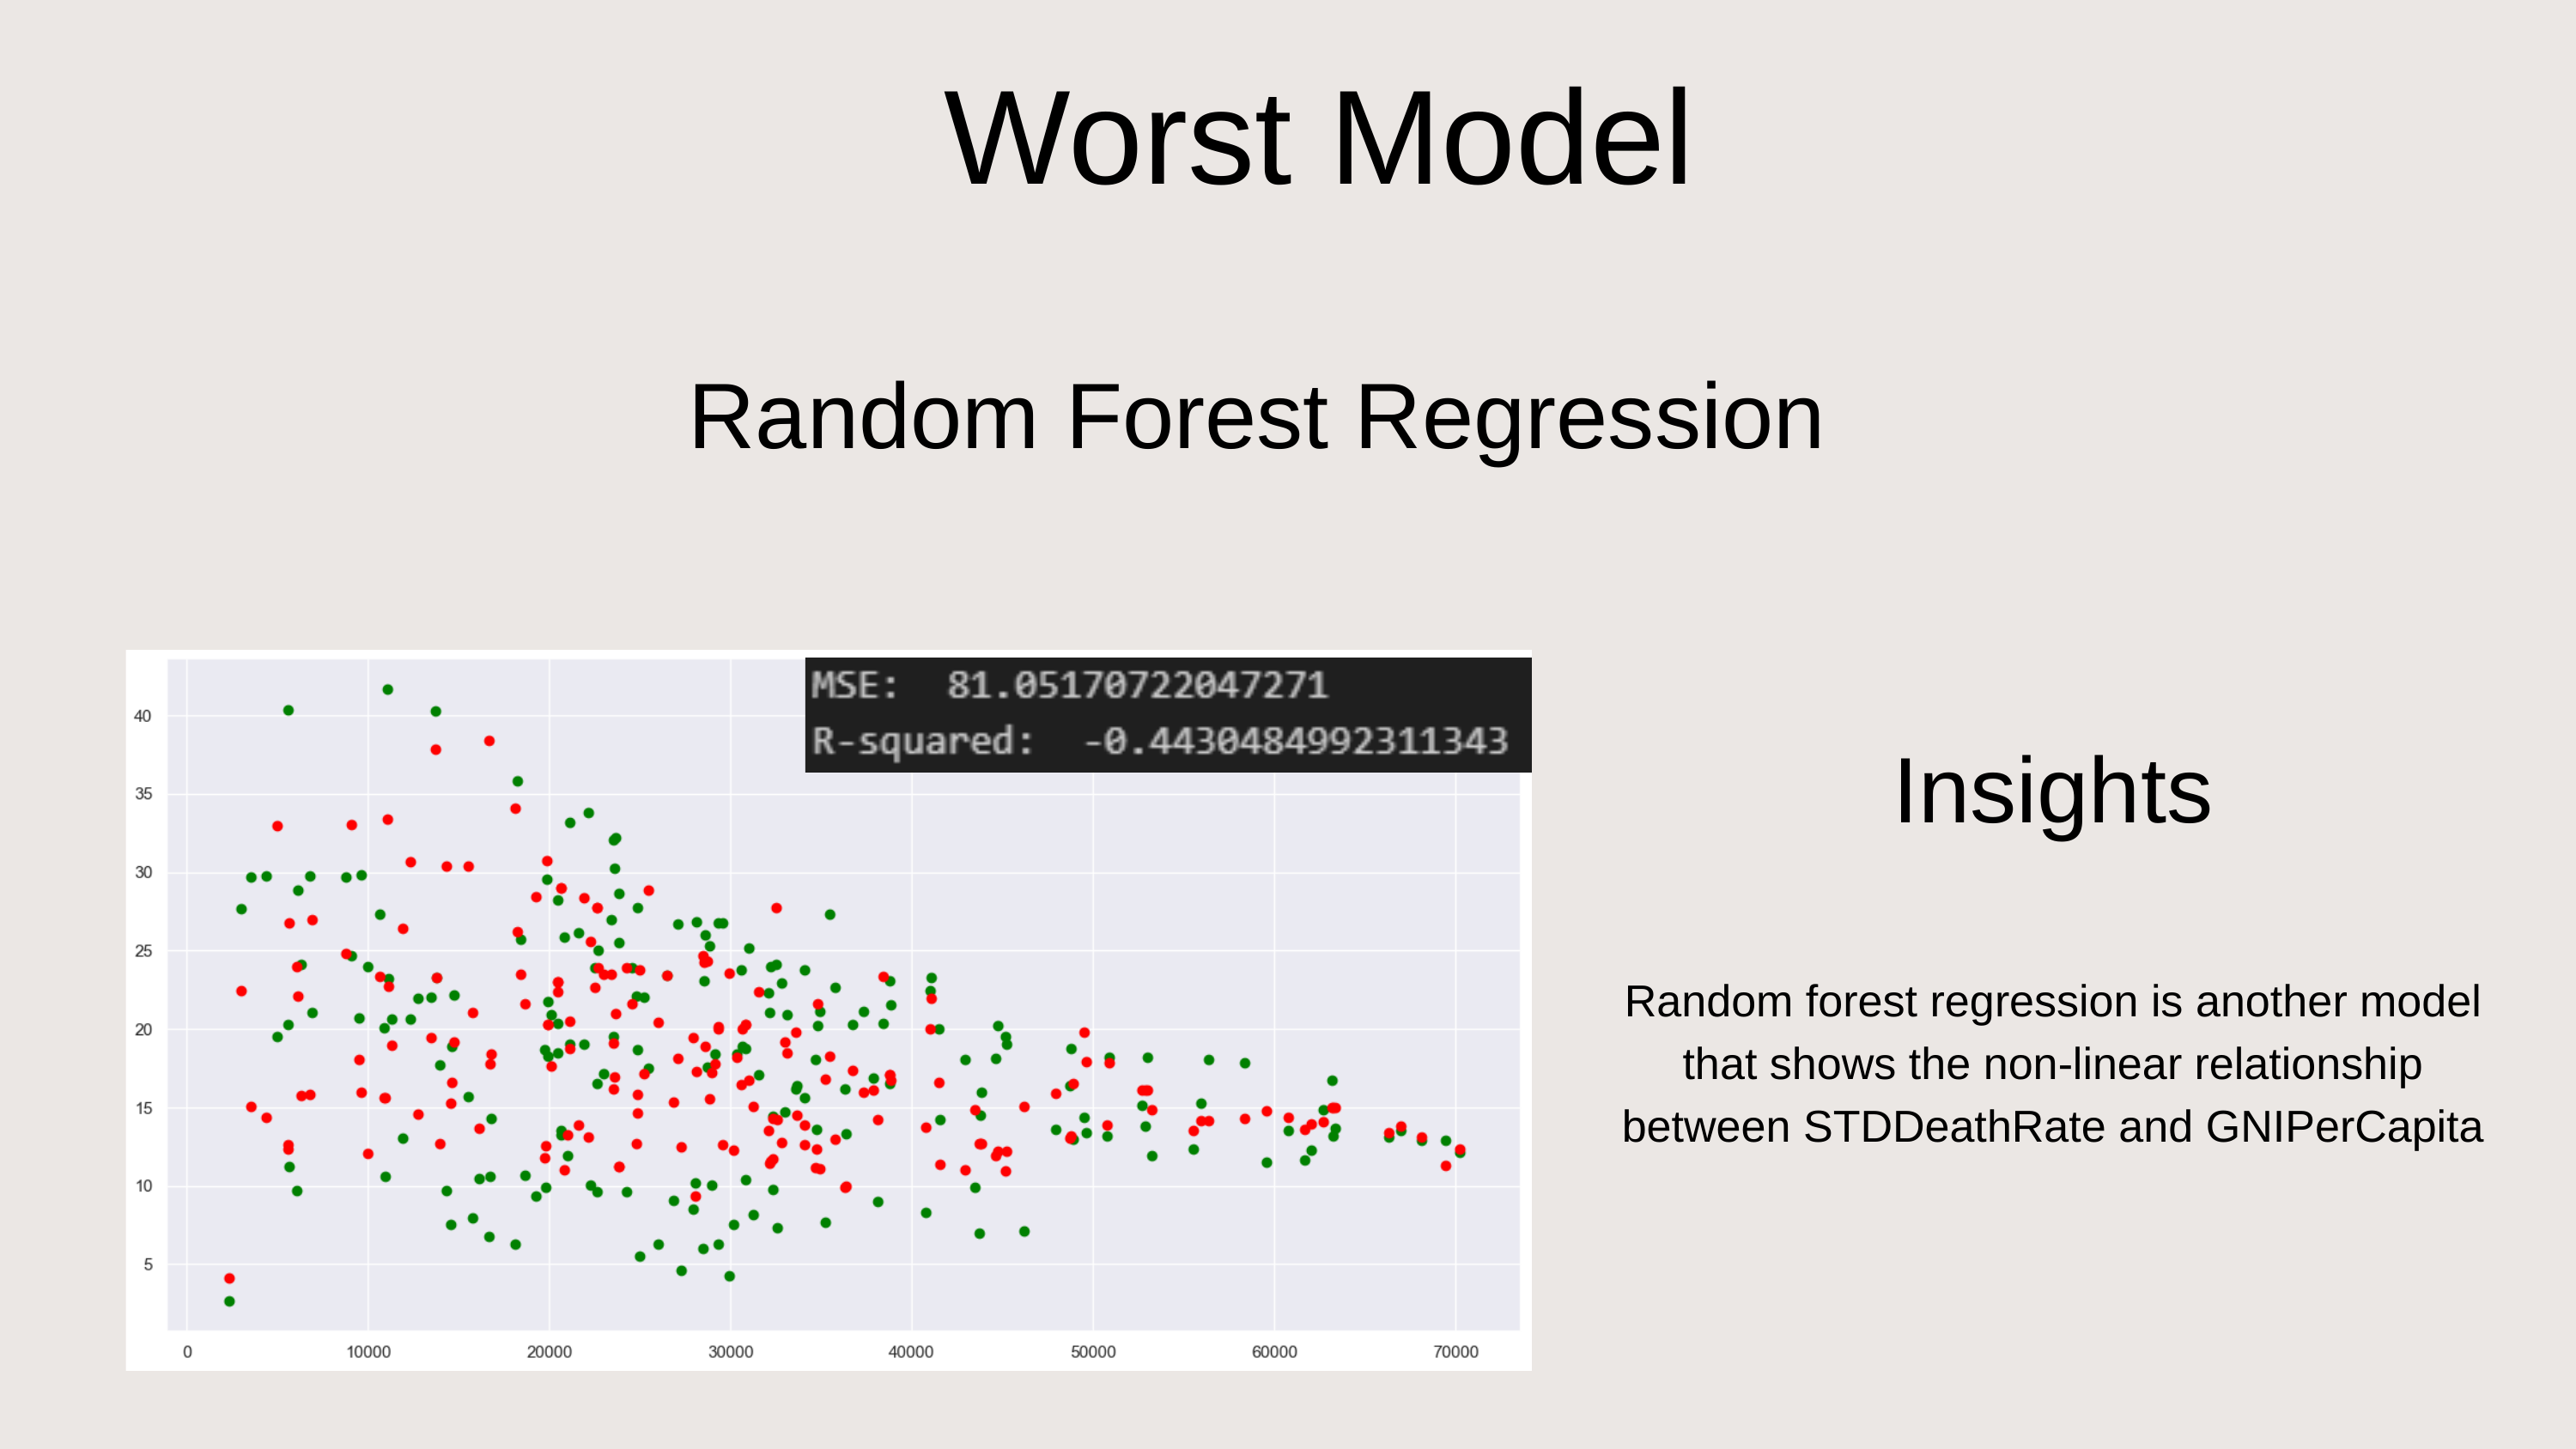

Worst Model
Random Forest Regression

Insights
Random forest regression is another model that shows the non-linear relationship between STDDeathRate and GNIPerCapita